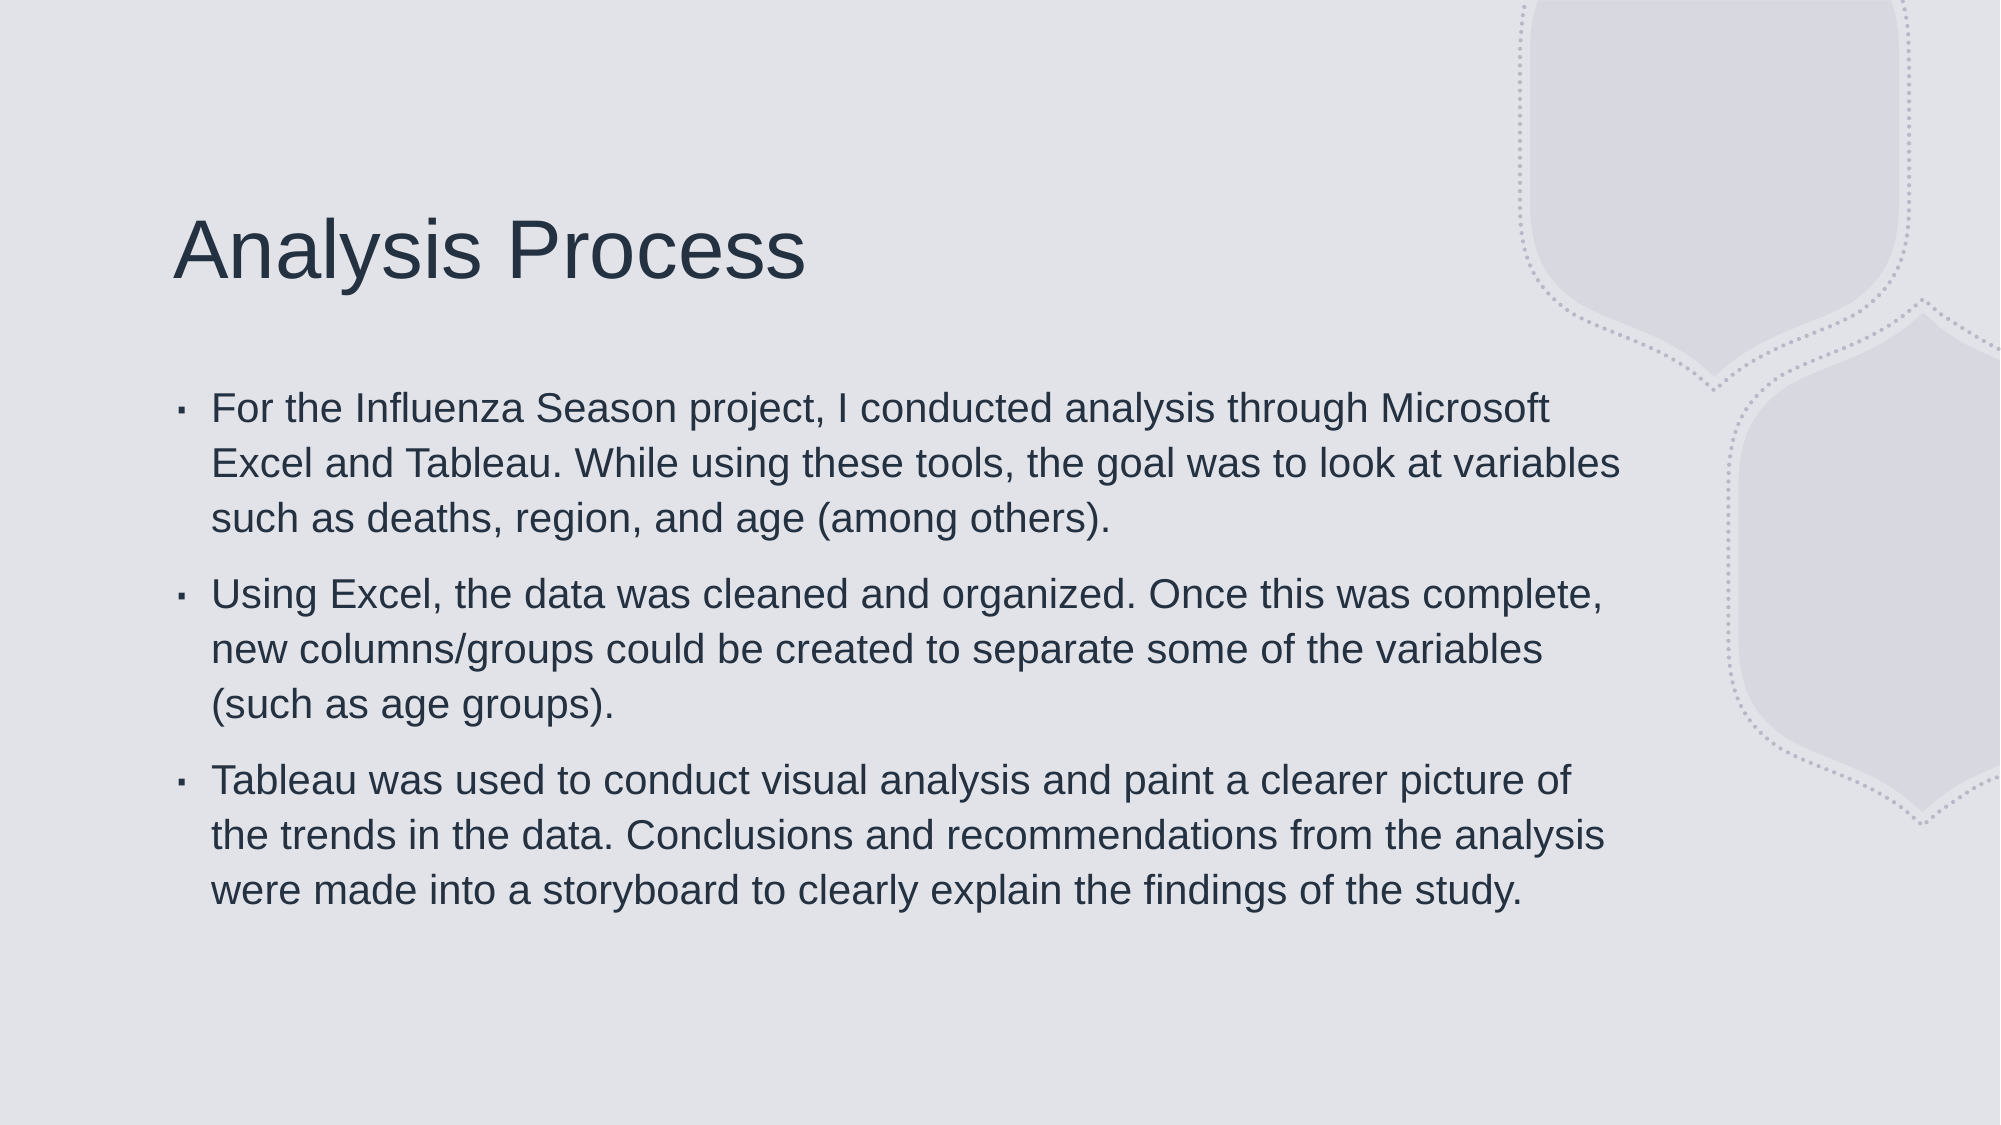

# Analysis Process
For the Influenza Season project, I conducted analysis through Microsoft Excel and Tableau. While using these tools, the goal was to look at variables such as deaths, region, and age (among others).
Using Excel, the data was cleaned and organized. Once this was complete, new columns/groups could be created to separate some of the variables (such as age groups).
Tableau was used to conduct visual analysis and paint a clearer picture of the trends in the data. Conclusions and recommendations from the analysis were made into a storyboard to clearly explain the findings of the study.